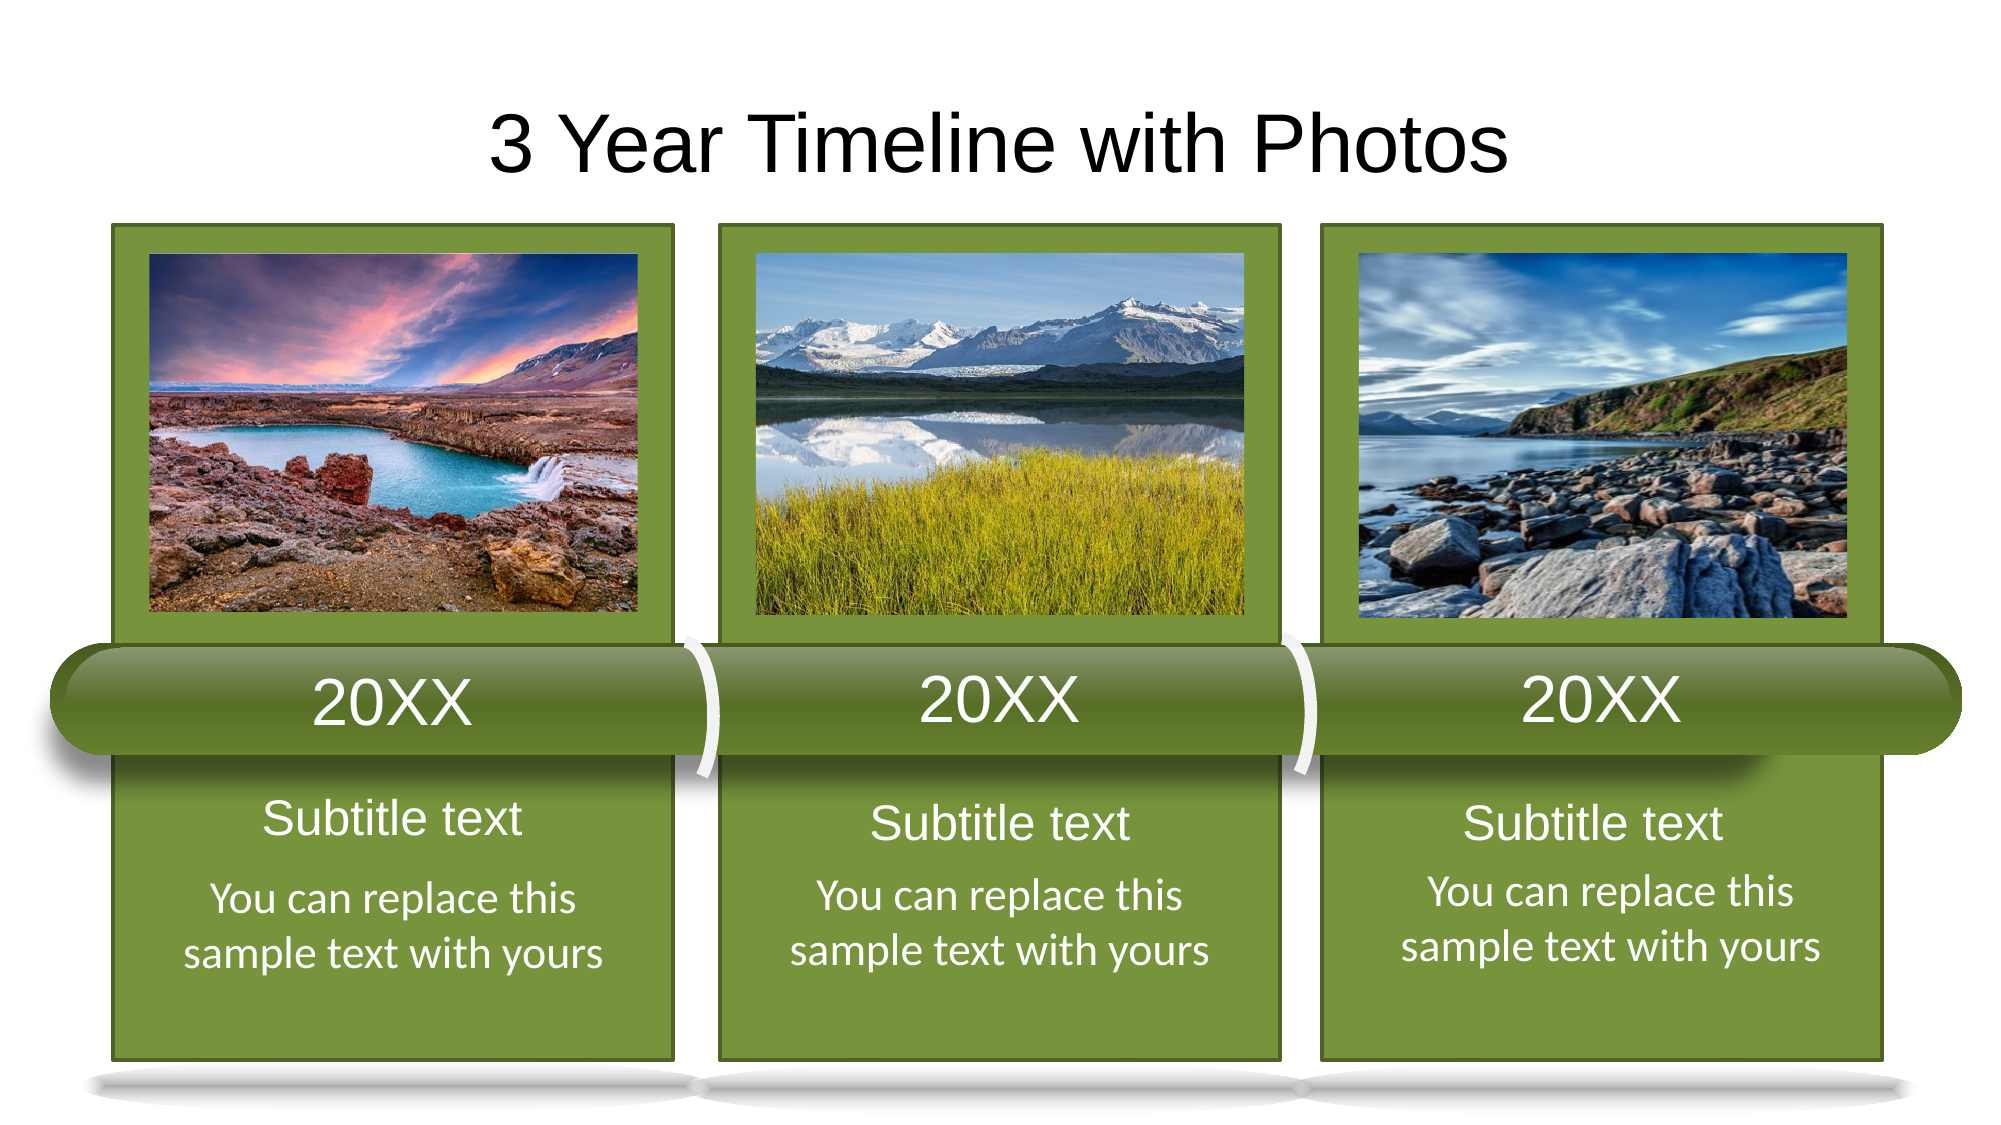

# 3 Year Timeline with Photos

Subtitle text
You can replace this sample text with yours

Subtitle text
You can replace this sample text with yours

Subtitle text
You can replace this sample text with yours

20XX
20XX
20XX